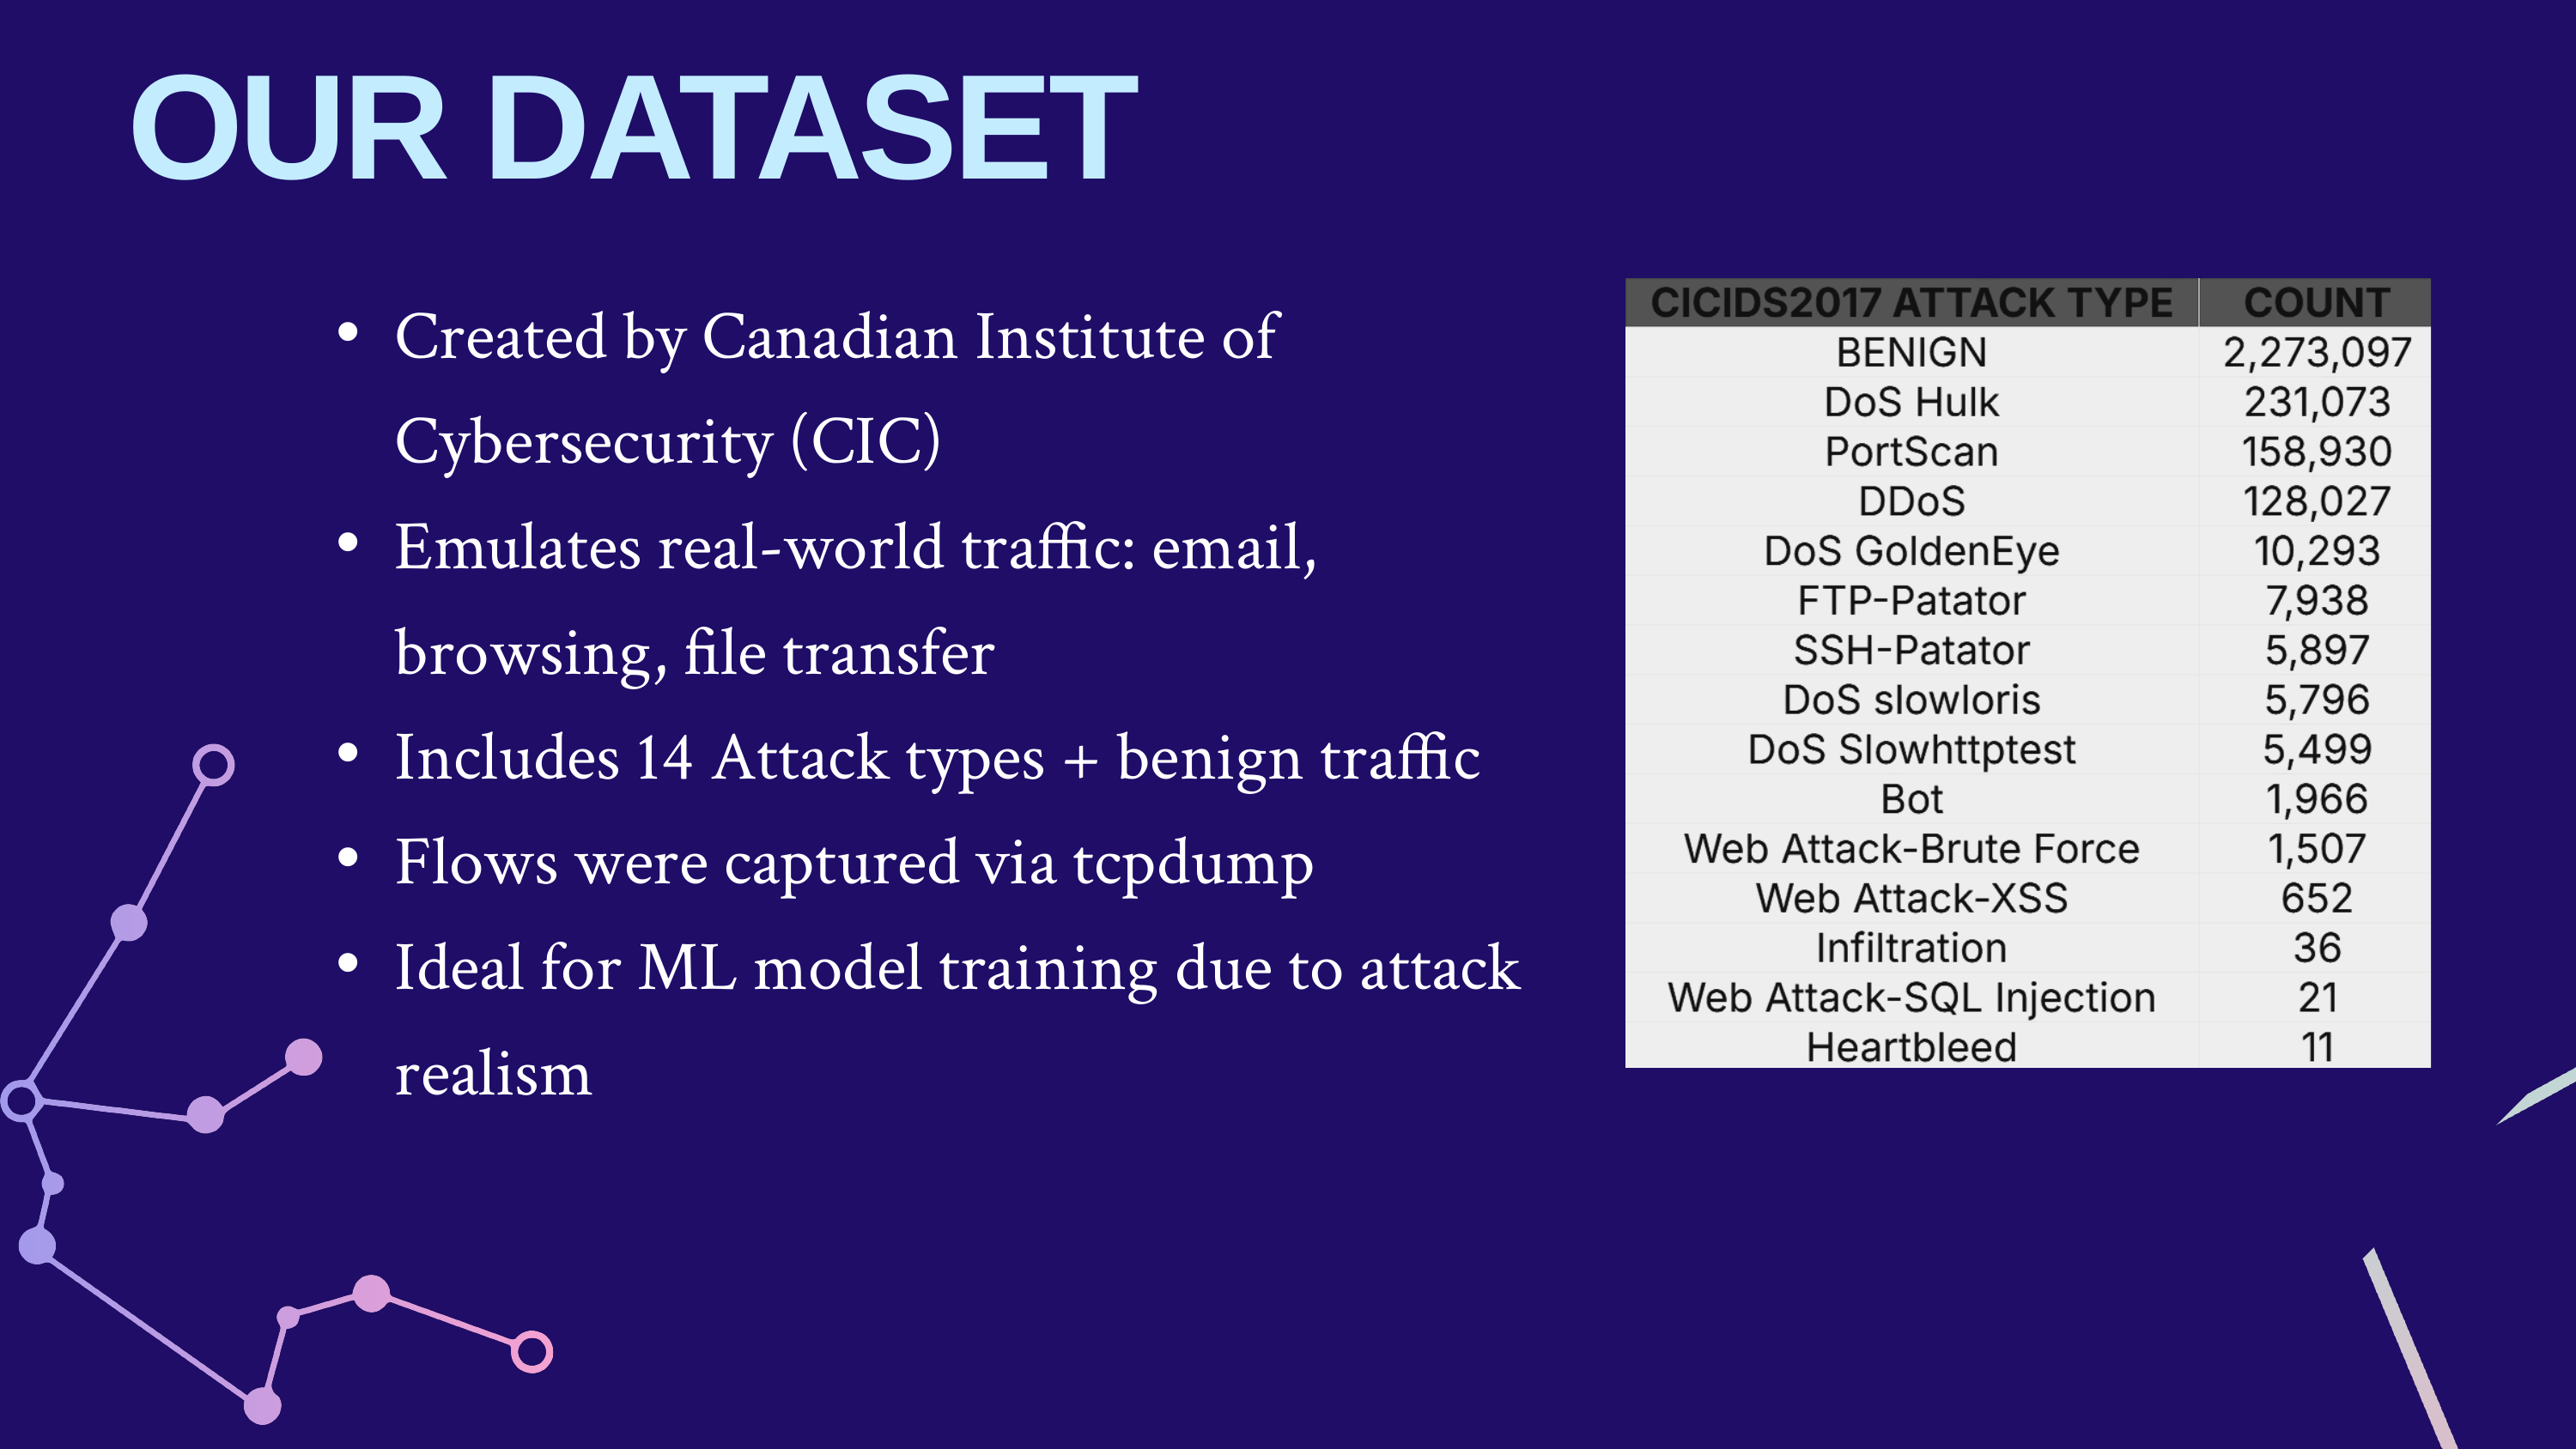

OUR DATASET
Created by Canadian Institute of Cybersecurity (CIC)
Emulates real-world traffic: email, browsing, file transfer
Includes 14 Attack types + benign traffic
Flows were captured via tcpdump
Ideal for ML model training due to attack realism